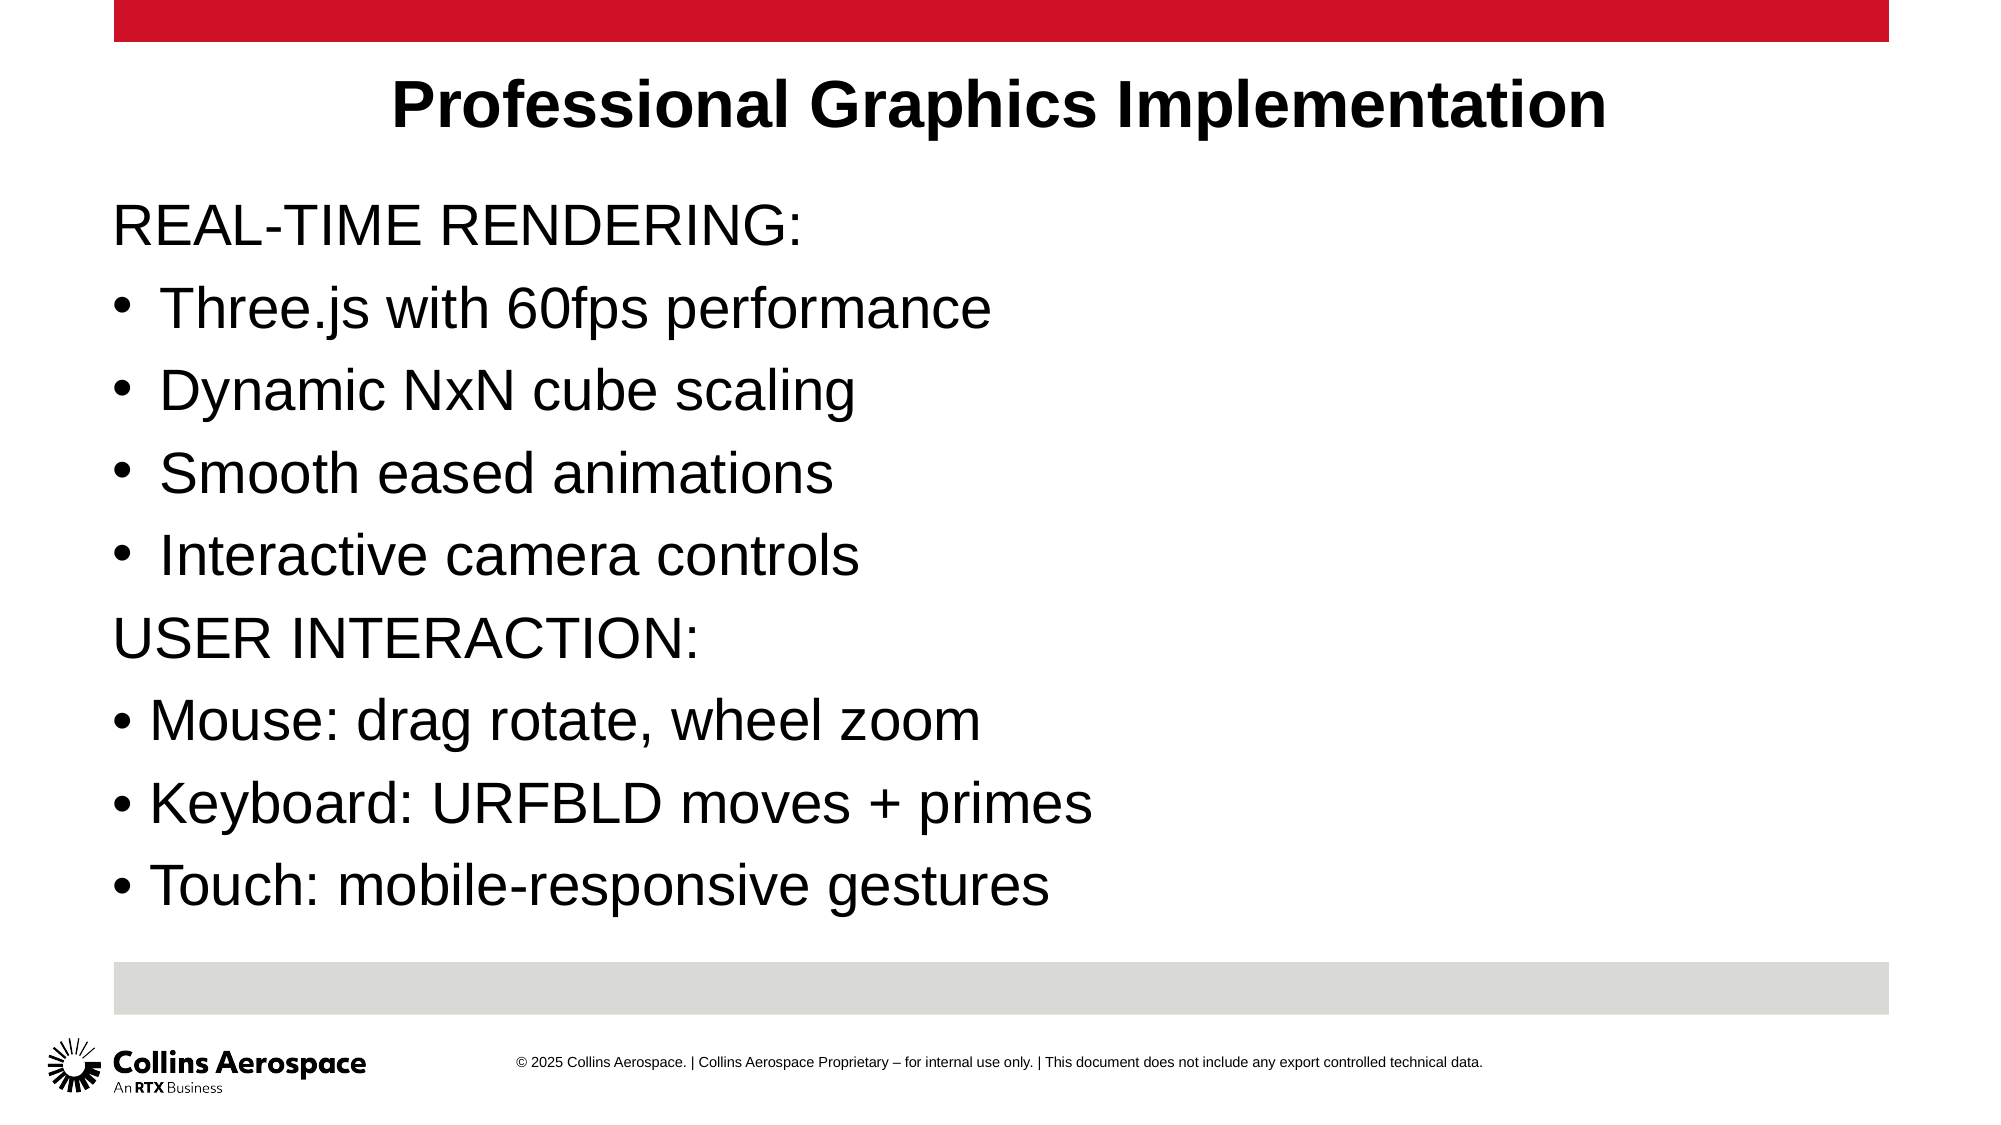

# Professional Graphics Implementation
REAL-TIME RENDERING:
Three.js with 60fps performance
Dynamic NxN cube scaling
Smooth eased animations
Interactive camera controls
USER INTERACTION:
• Mouse: drag rotate, wheel zoom
• Keyboard: URFBLD moves + primes
• Touch: mobile-responsive gestures

© 2025 Collins Aerospace. | Collins Aerospace Proprietary – for internal use only. | This document does not include any export controlled technical data.